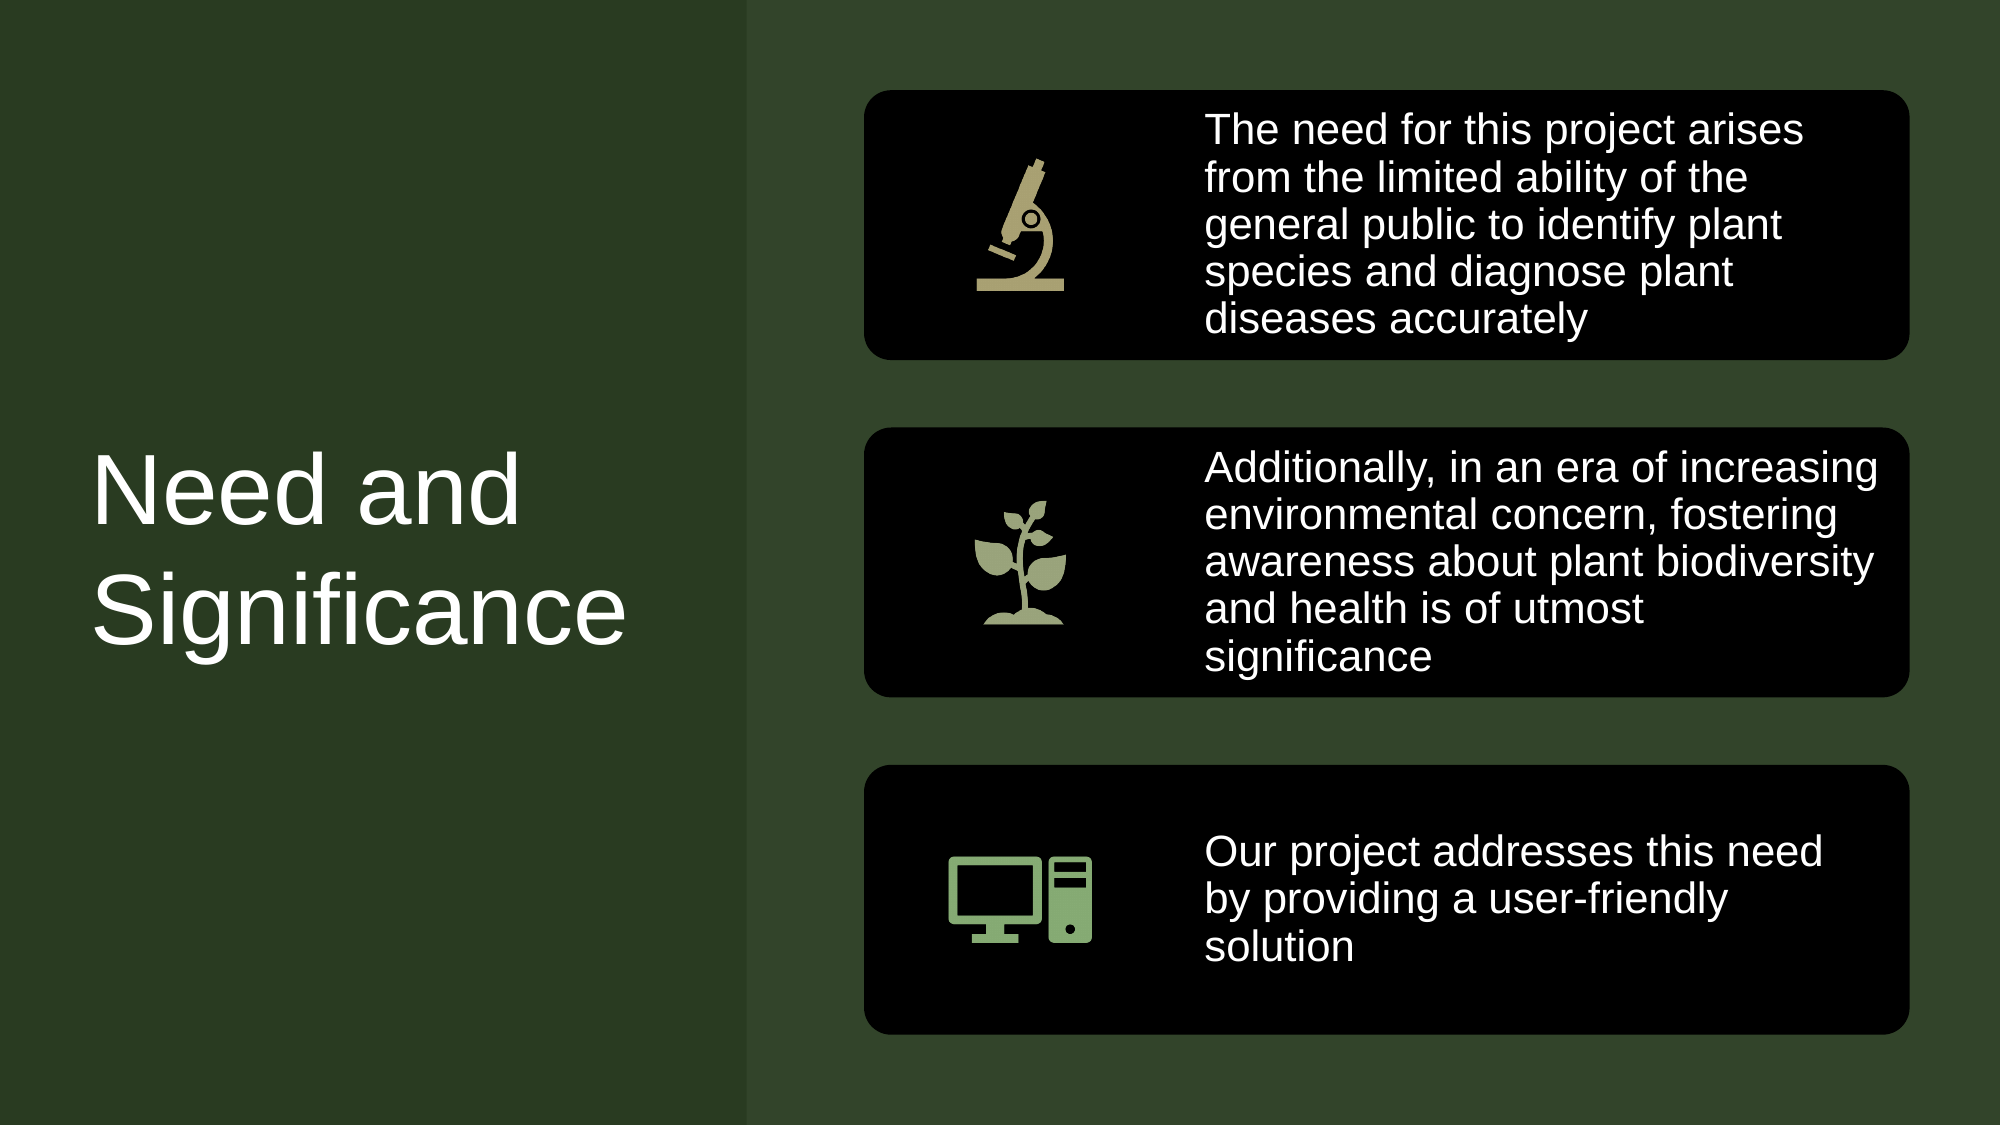

# Need and Significance
The need for this project arises from the limited ability of the general public to identify plant species and diagnose plant diseases accurately
Additionally, in an era of increasing environmental concern, fostering awareness about plant biodiversity and health is of utmost significance
Our project addresses this need by providing a user-friendly solution